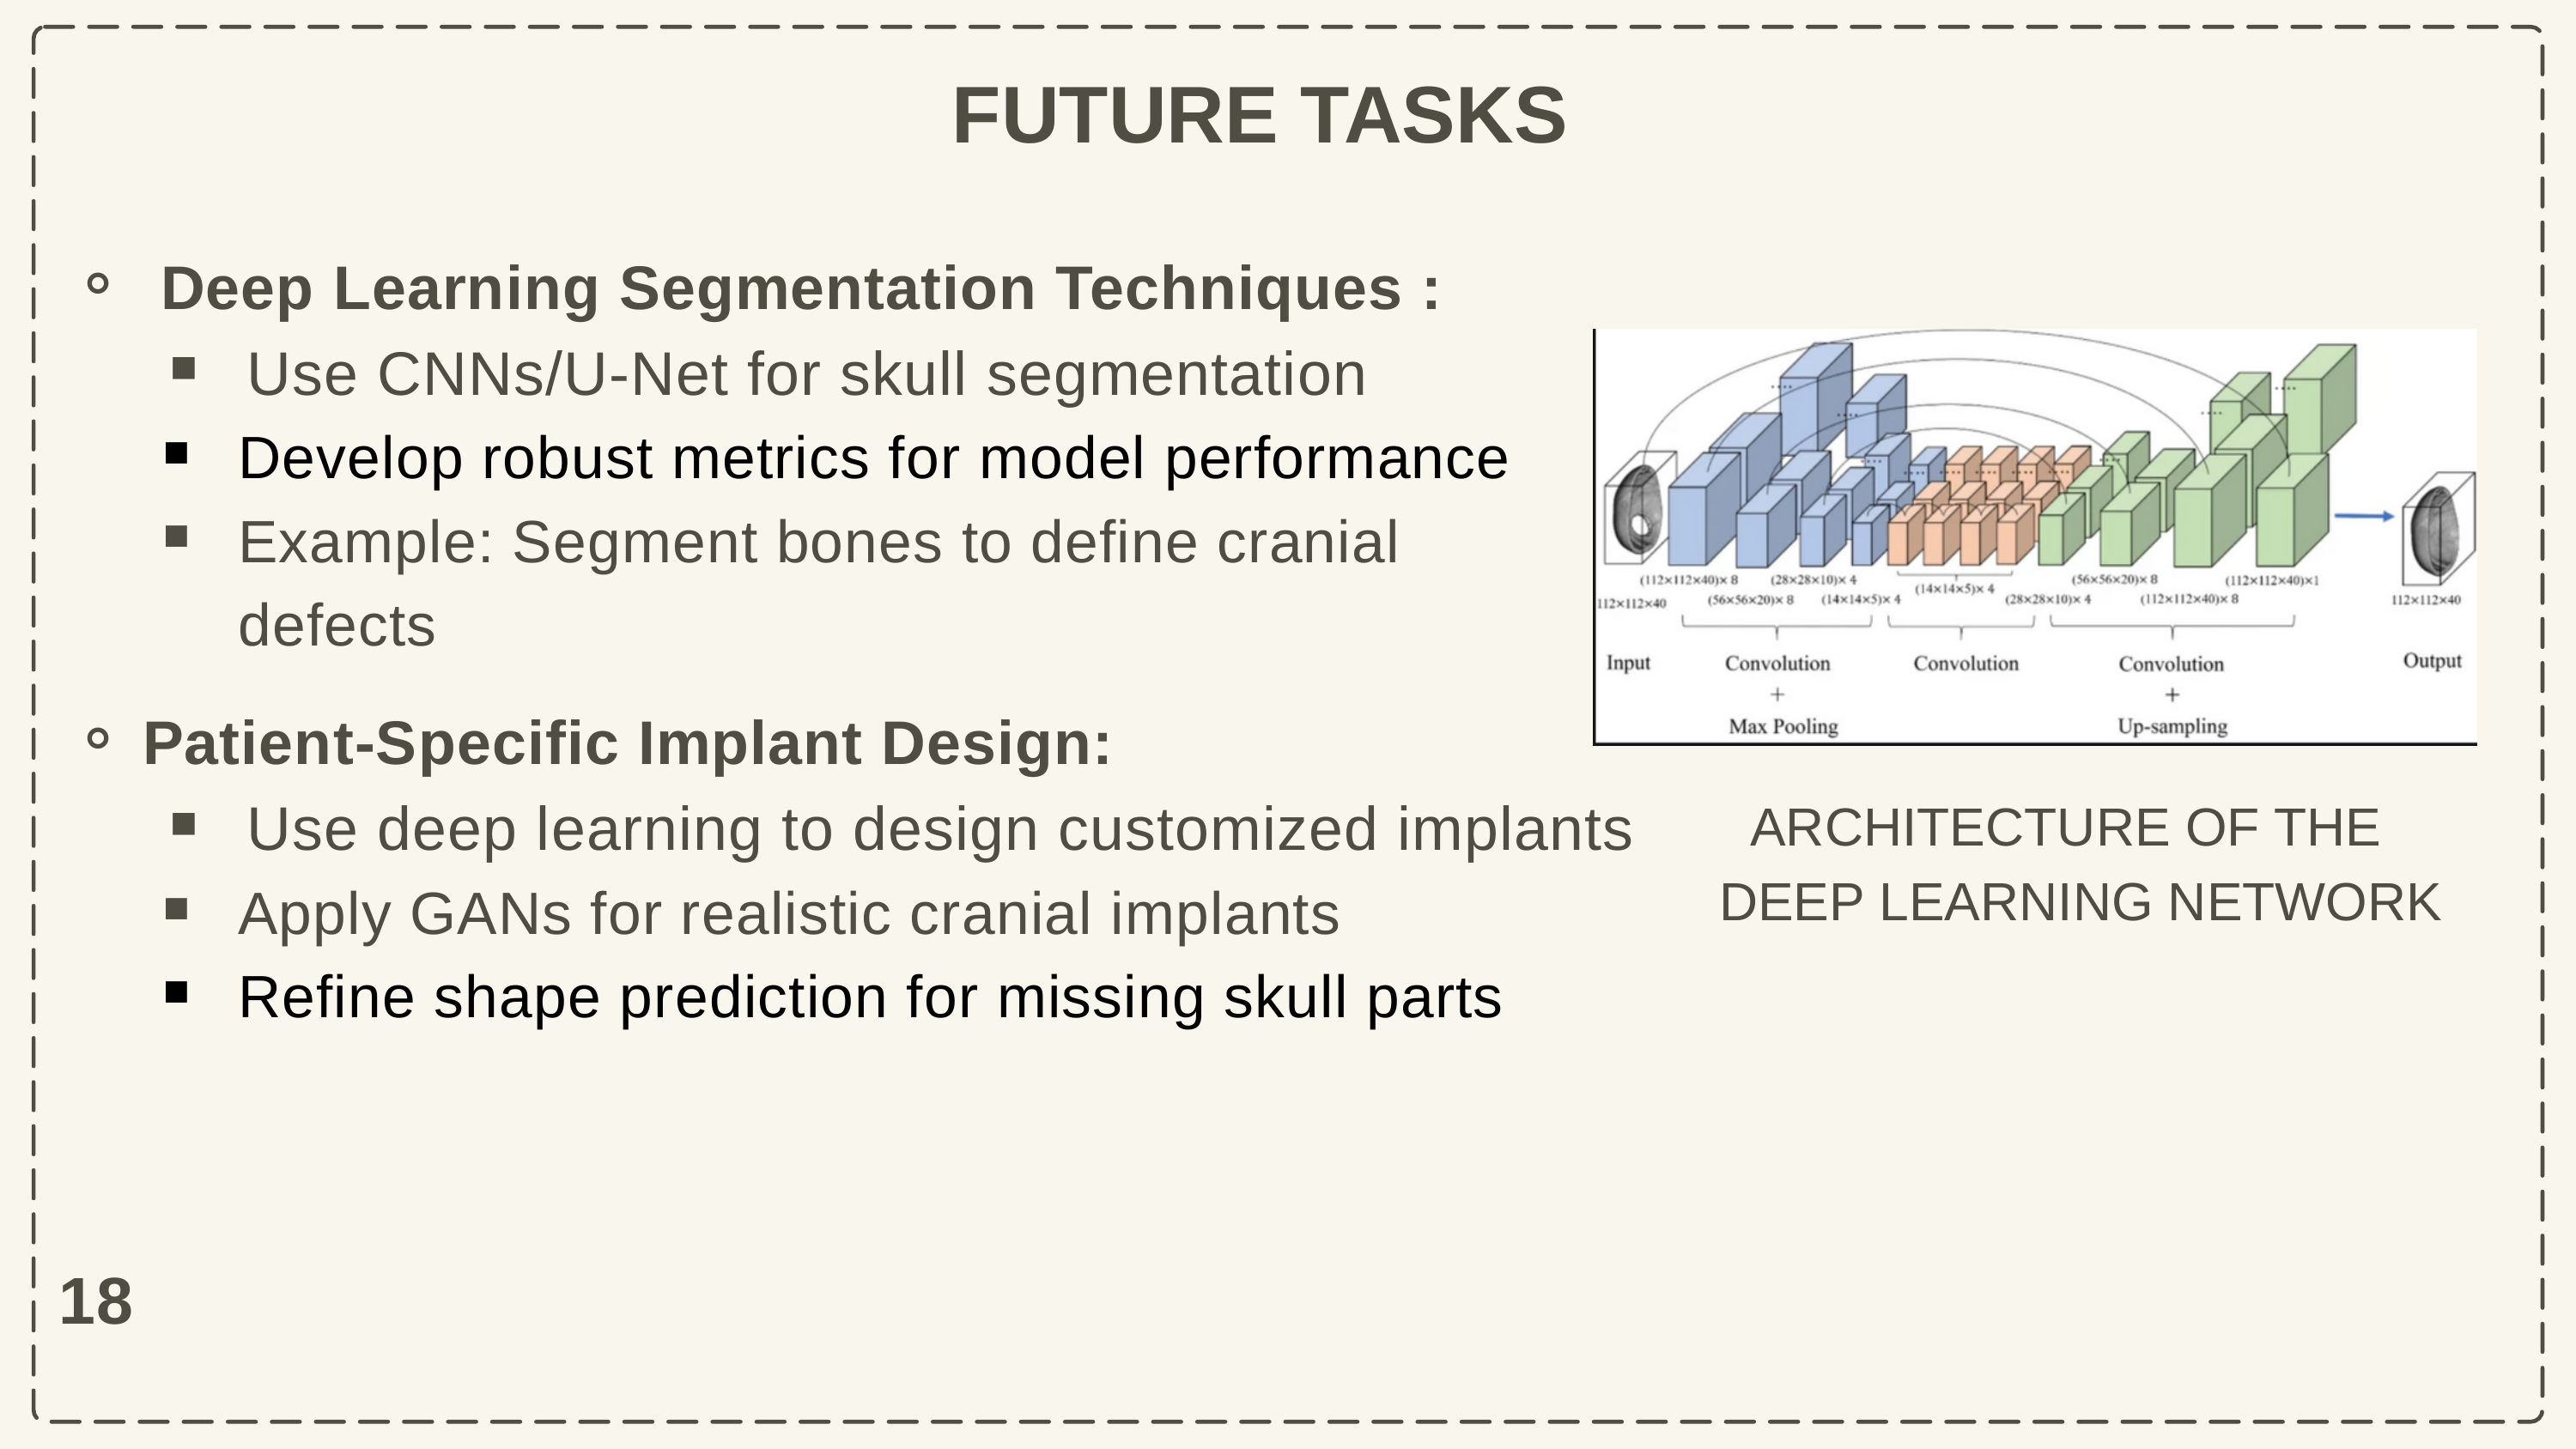

FUTURE TASKS
 Deep Learning Segmentation Techniques :
Use CNNs/U-Net for skull segmentation
Develop robust metrics for model performance
Example: Segment bones to define cranial defects

Patient-Specific Implant Design:
Use deep learning to design customized implants
Apply GANs for realistic cranial implants
Refine shape prediction for missing skull parts
ARCHITECTURE OF THE
 DEEP LEARNING NETWORK
18